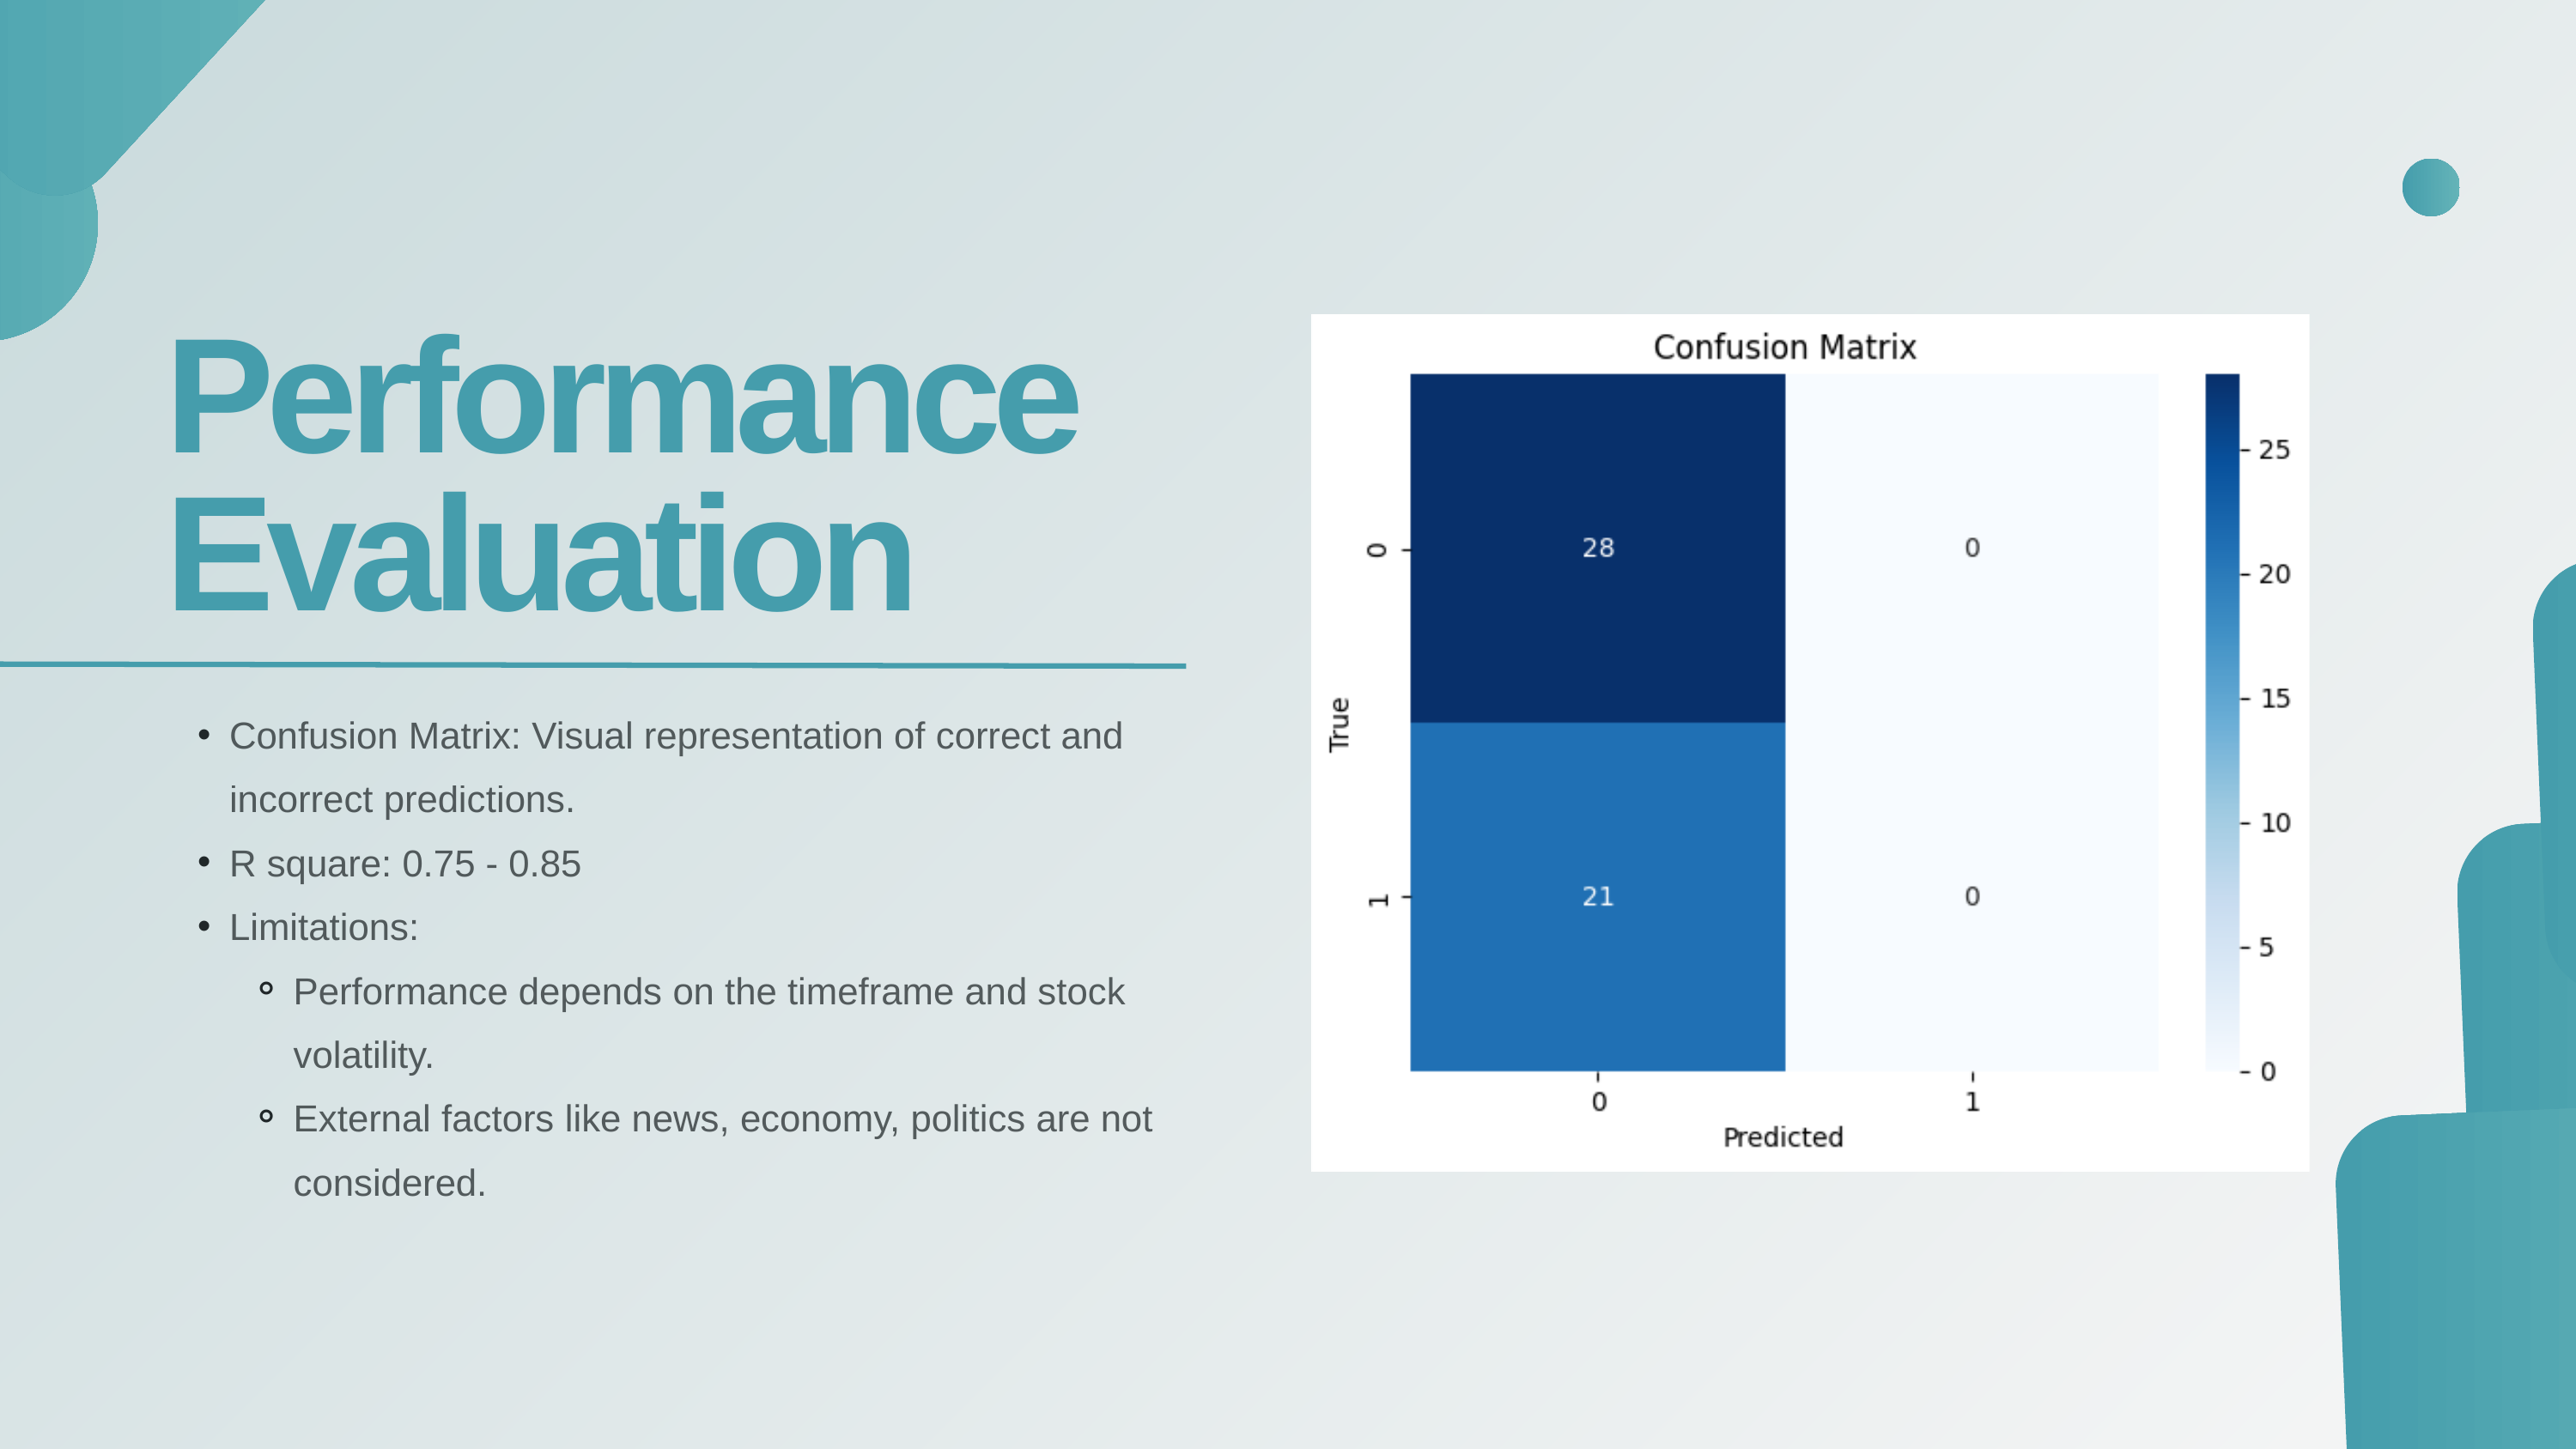

Performance Evaluation

Confusion Matrix: Visual representation of correct and incorrect predictions.
R square: 0.75 - 0.85
Limitations:
Performance depends on the timeframe and stock volatility.
External factors like news, economy, politics are not considered.